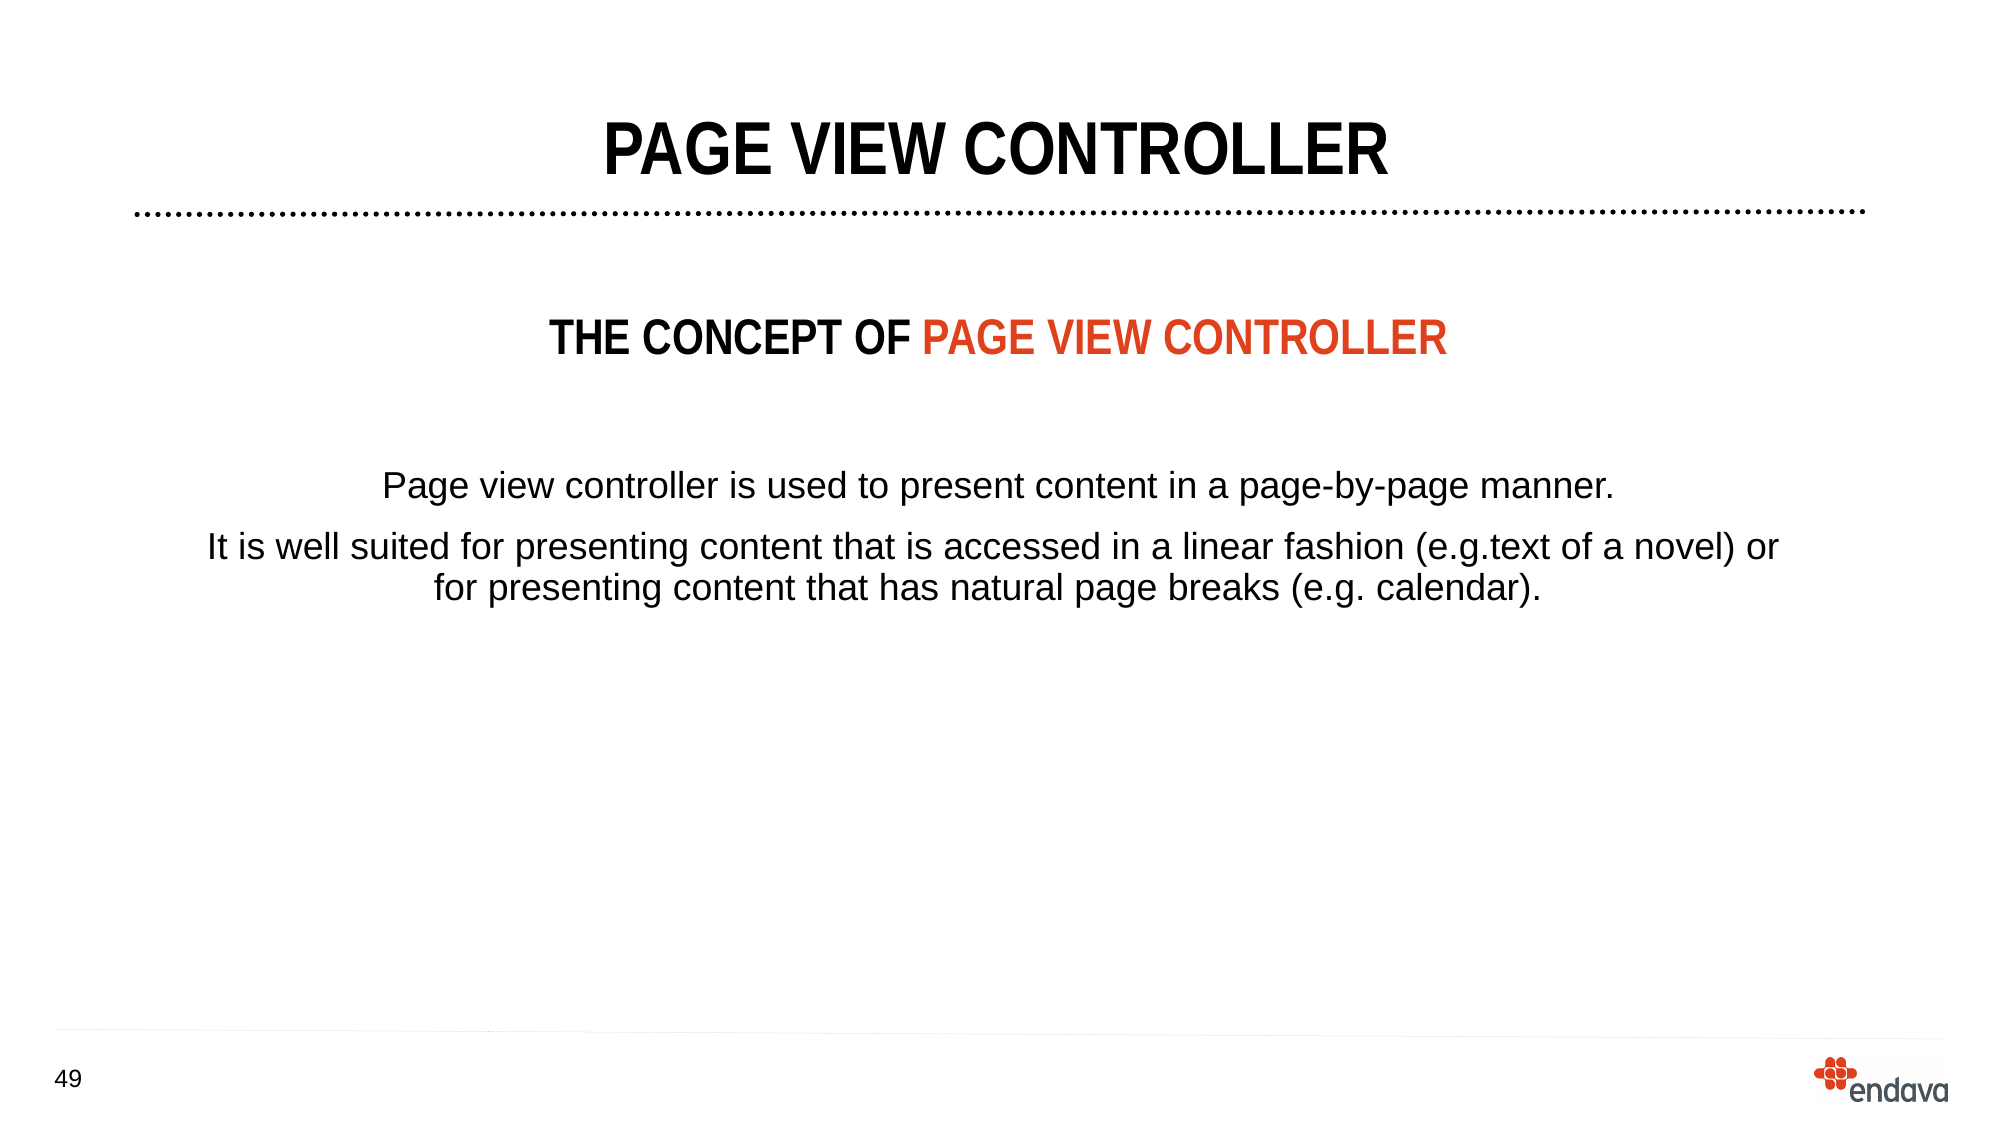

# PAge View Controller
THE concept of PAGE View controller
Page view controller is used to present content in a page-by-page manner.
It is well suited for presenting content that is accessed in a linear fashion (e.g.text of a novel) or  for presenting content that has natural page breaks (e.g. calendar).